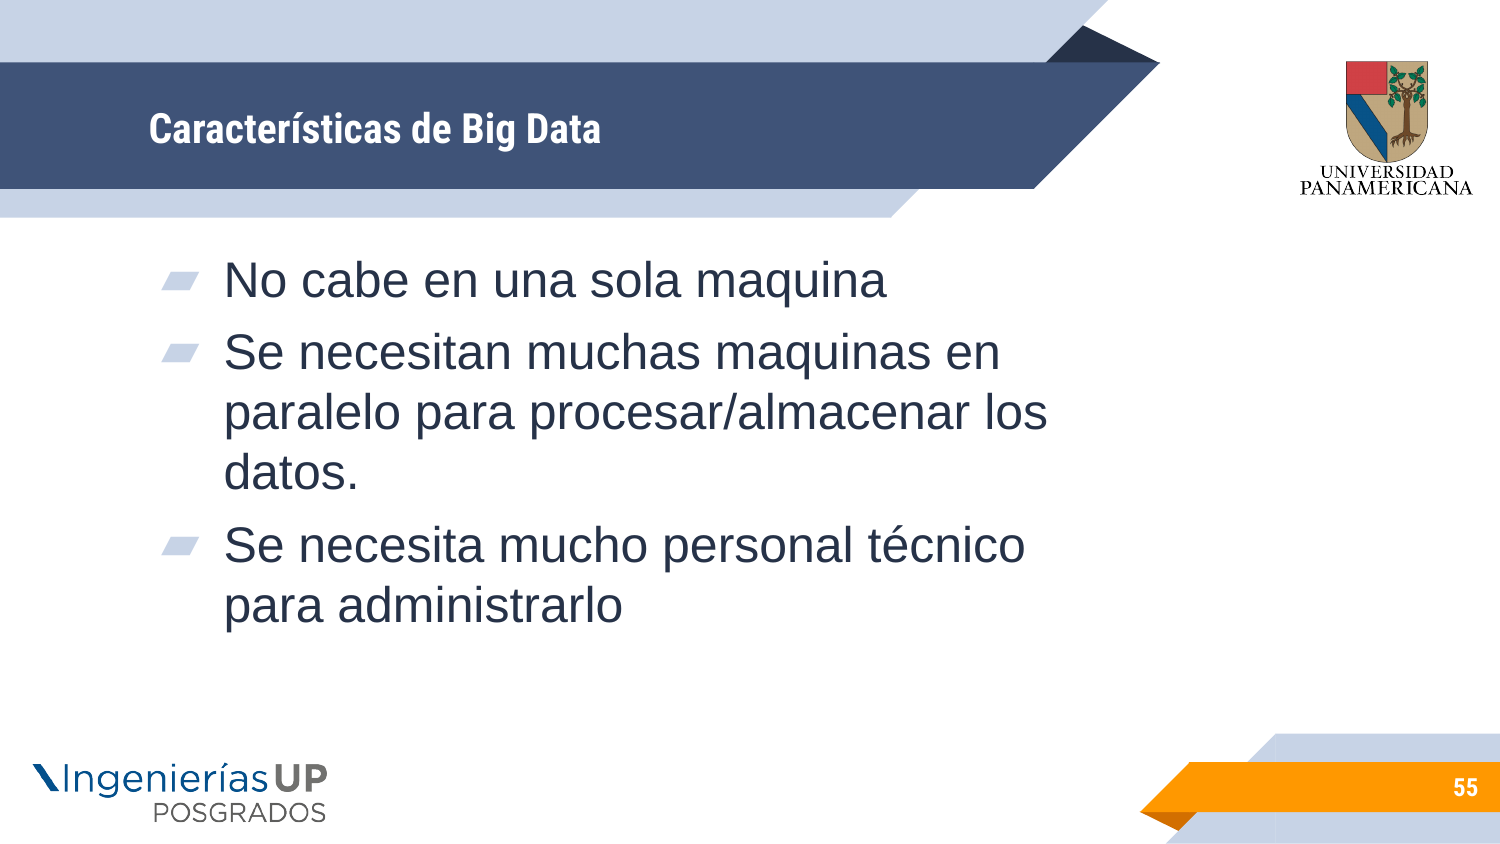

# Características de Big Data
No cabe en una sola maquina
Se necesitan muchas maquinas en paralelo para procesar/almacenar los datos.
Se necesita mucho personal técnico para administrarlo

55